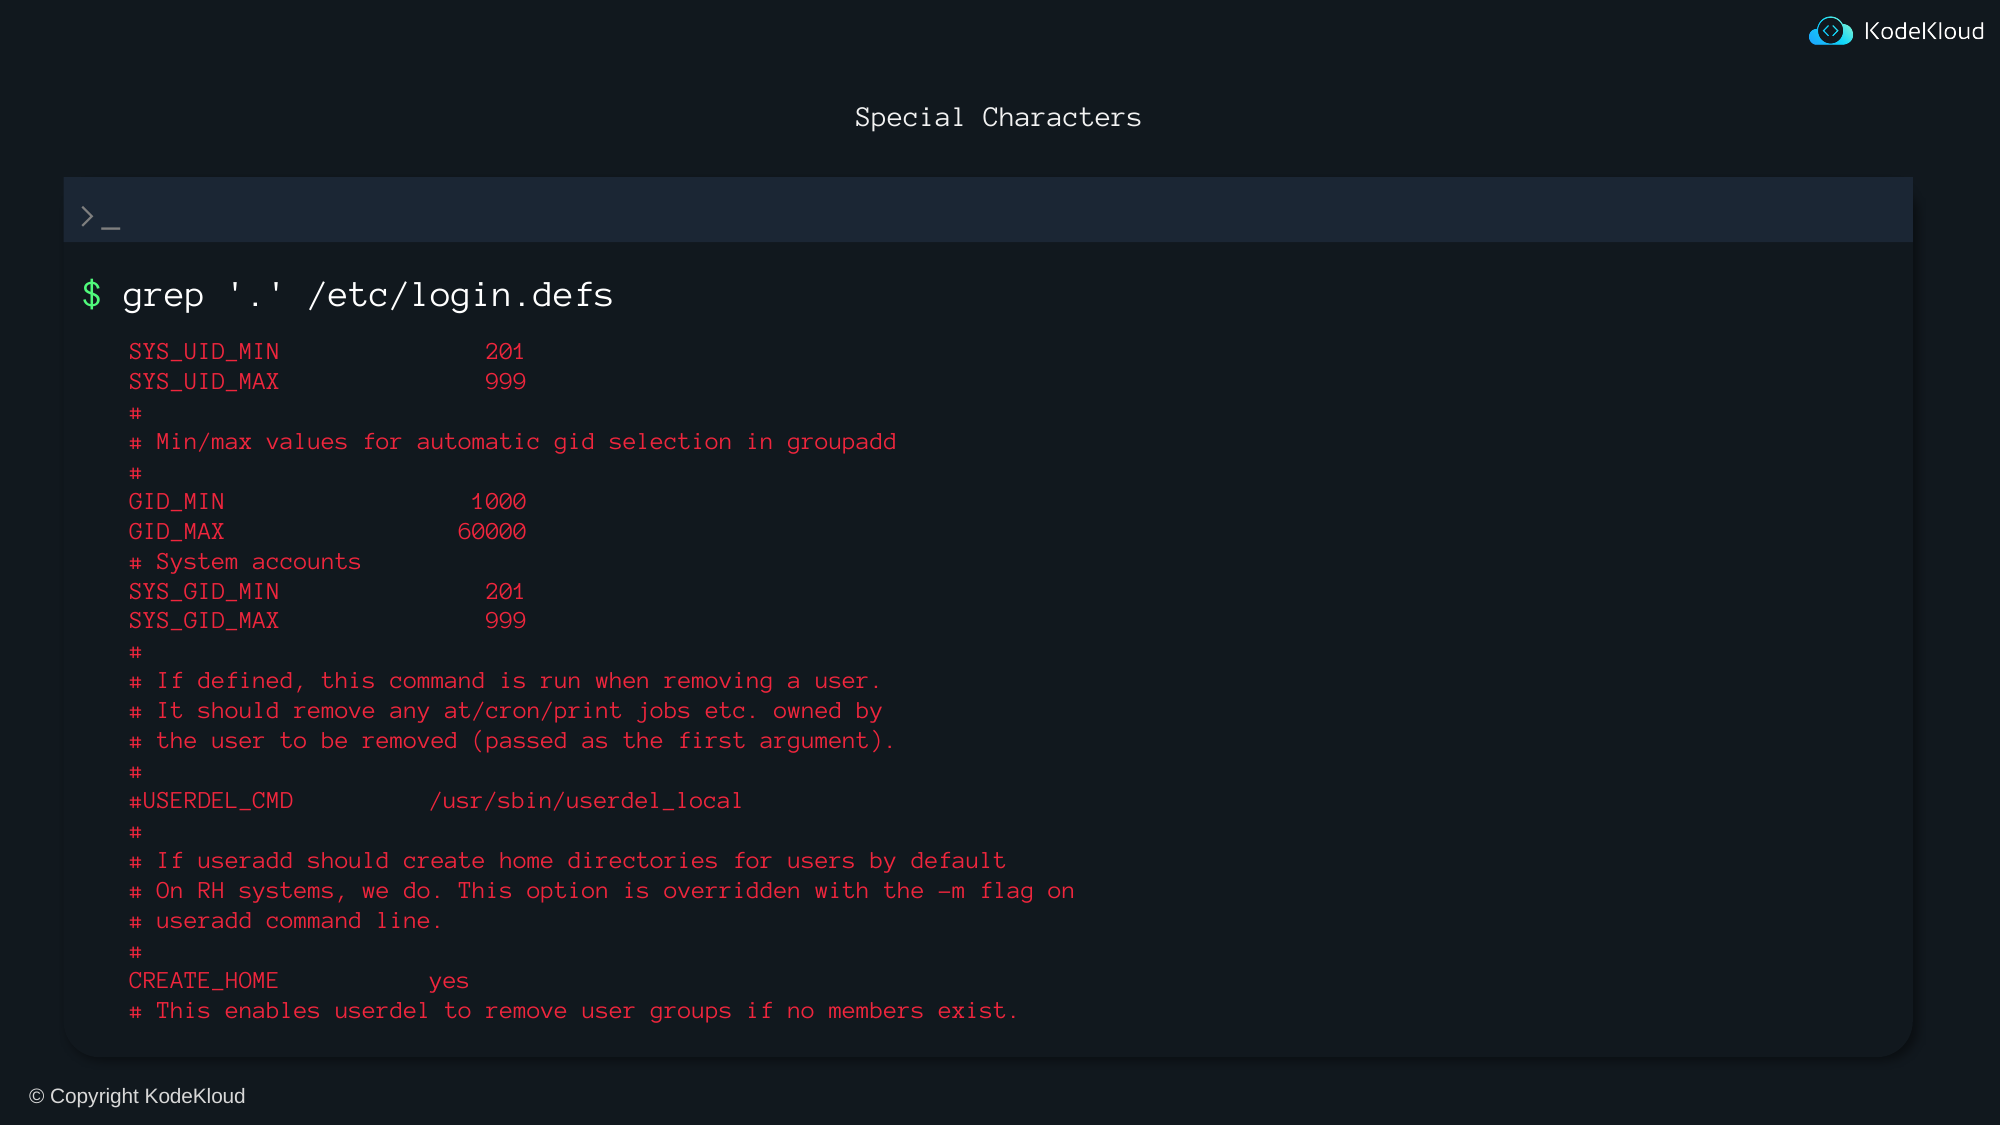

# Special Characters
$ grep '.' /etc/login.defs
SYS_UID_MIN               201
SYS_UID_MAX               999
#
# Min/max values for automatic gid selection in groupadd
#
GID_MIN                  1000
GID_MAX                 60000
# System accounts
SYS_GID_MIN               201
SYS_GID_MAX               999
#
# If defined, this command is run when removing a user.
# It should remove any at/cron/print jobs etc. owned by
# the user to be removed (passed as the first argument).
#
#USERDEL_CMD	/usr/sbin/userdel_local
#
# If useradd should create home directories for users by default
# On RH systems, we do. This option is overridden with the -m flag on
# useradd command line.
#
CREATE_HOME	yes
# This enables userdel to remove user groups if no members exist.